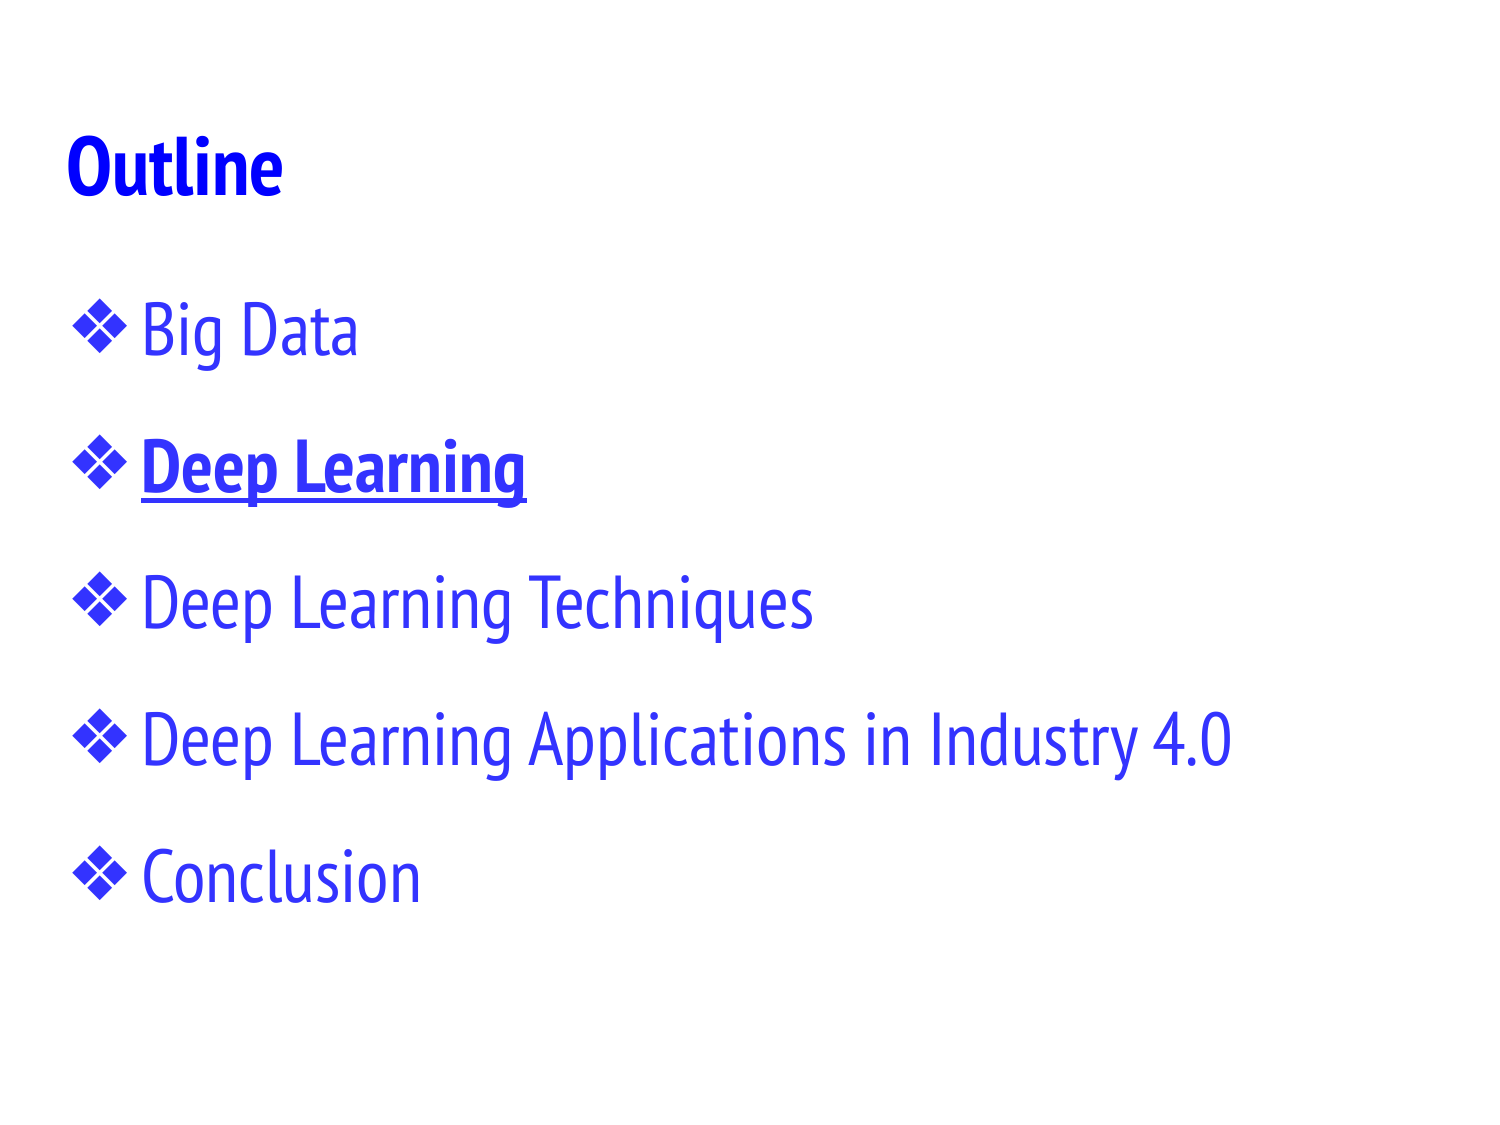

# Outline
Big Data
Deep Learning
Deep Learning Techniques
Deep Learning Applications in Industry 4.0
Conclusion